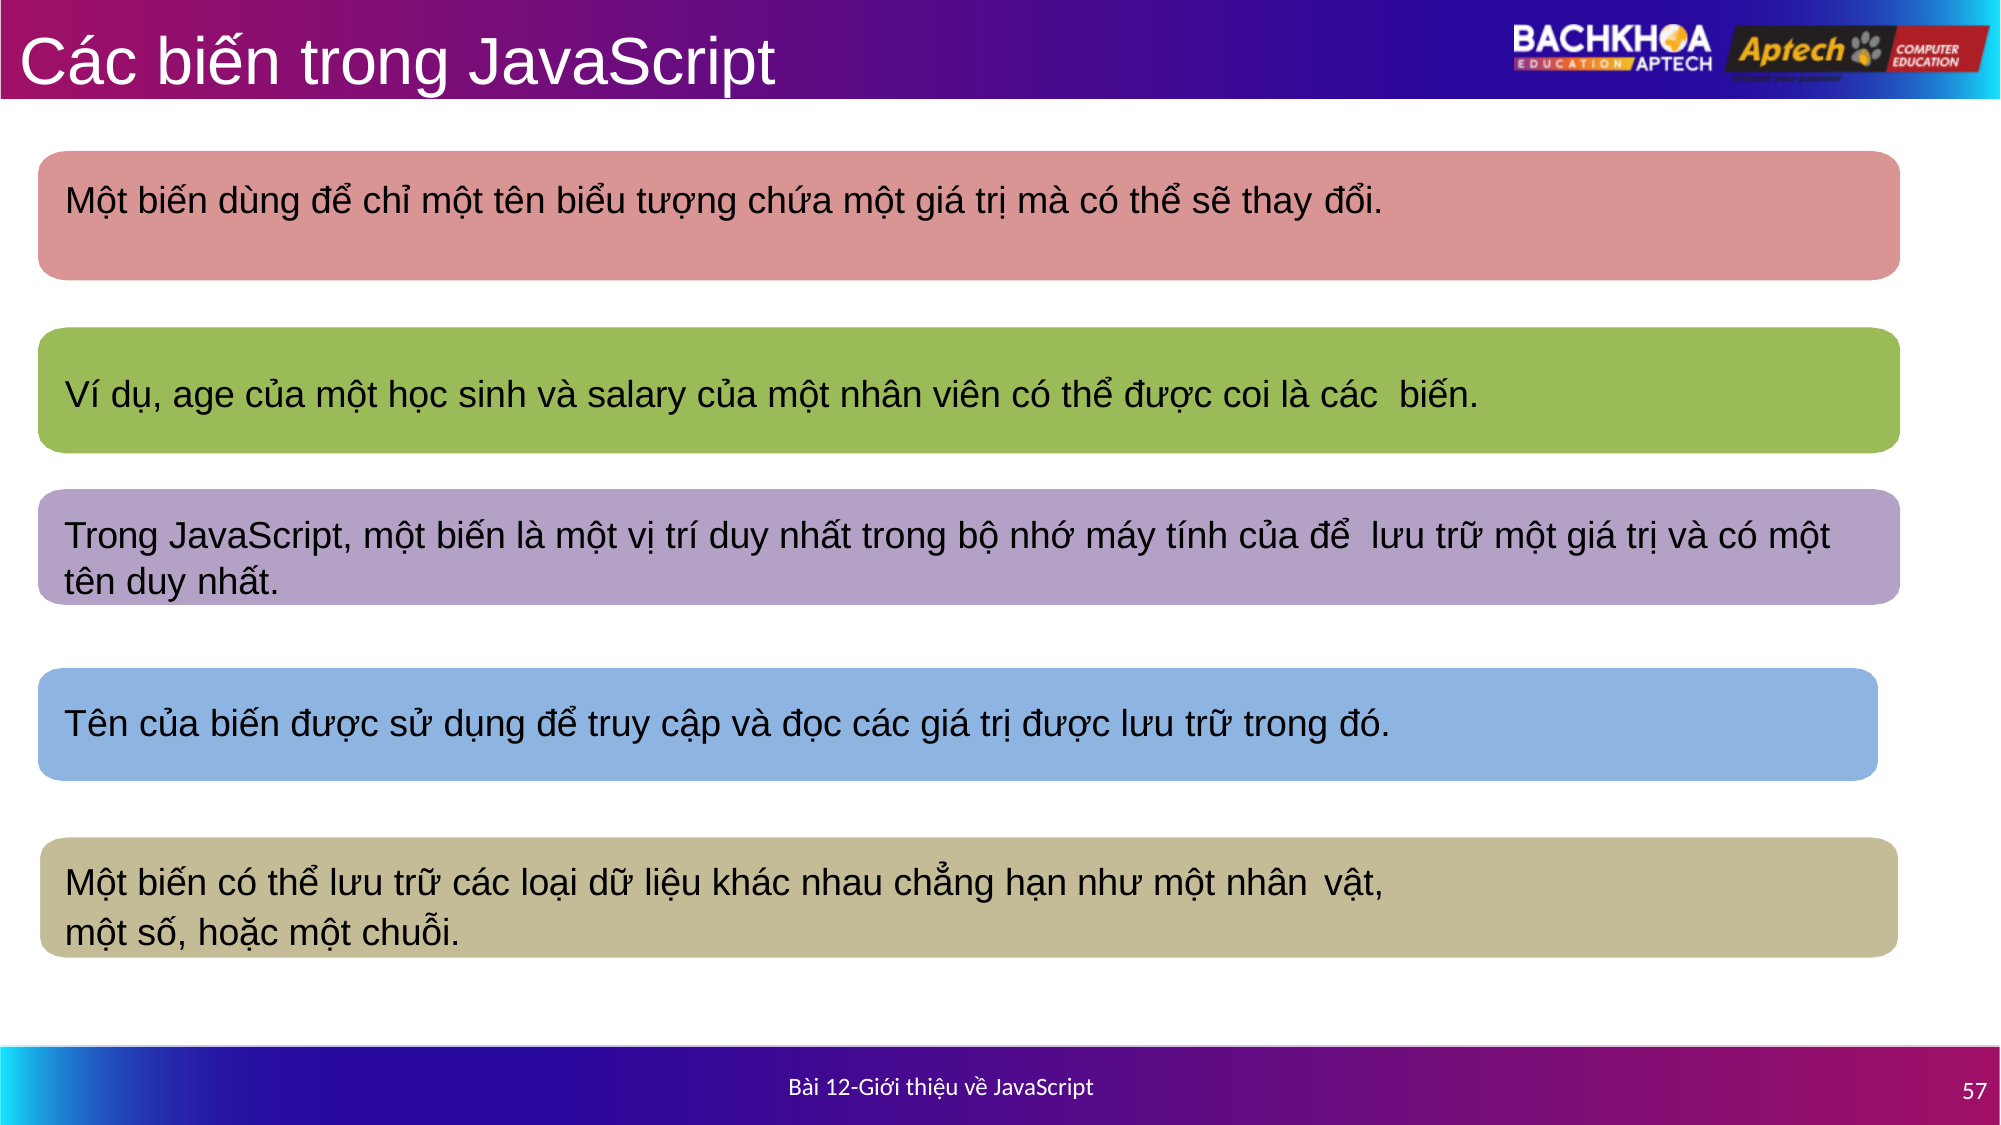

# Các biến trong JavaScript

Một biến dùng để chỉ một tên biểu tượng chứa một giá trị mà có thể sẽ thay đổi.

Ví dụ, age của một học sinh và salary của một nhân viên có thể được coi là các  biến.

Trong JavaScript, một biến là một vị trí duy nhất trong bộ nhớ máy tính của để  lưu trữ một giá trị và có một tên duy nhất.

Tên của biến được sử dụng để truy cập và đọc các giá trị được lưu trữ trong đó.

Một biến có thể lưu trữ các loại dữ liệu khác nhau chẳng hạn như một nhân vật,
một số, hoặc một chuỗi.

Bài 12-Giới thiệu về JavaScript
57